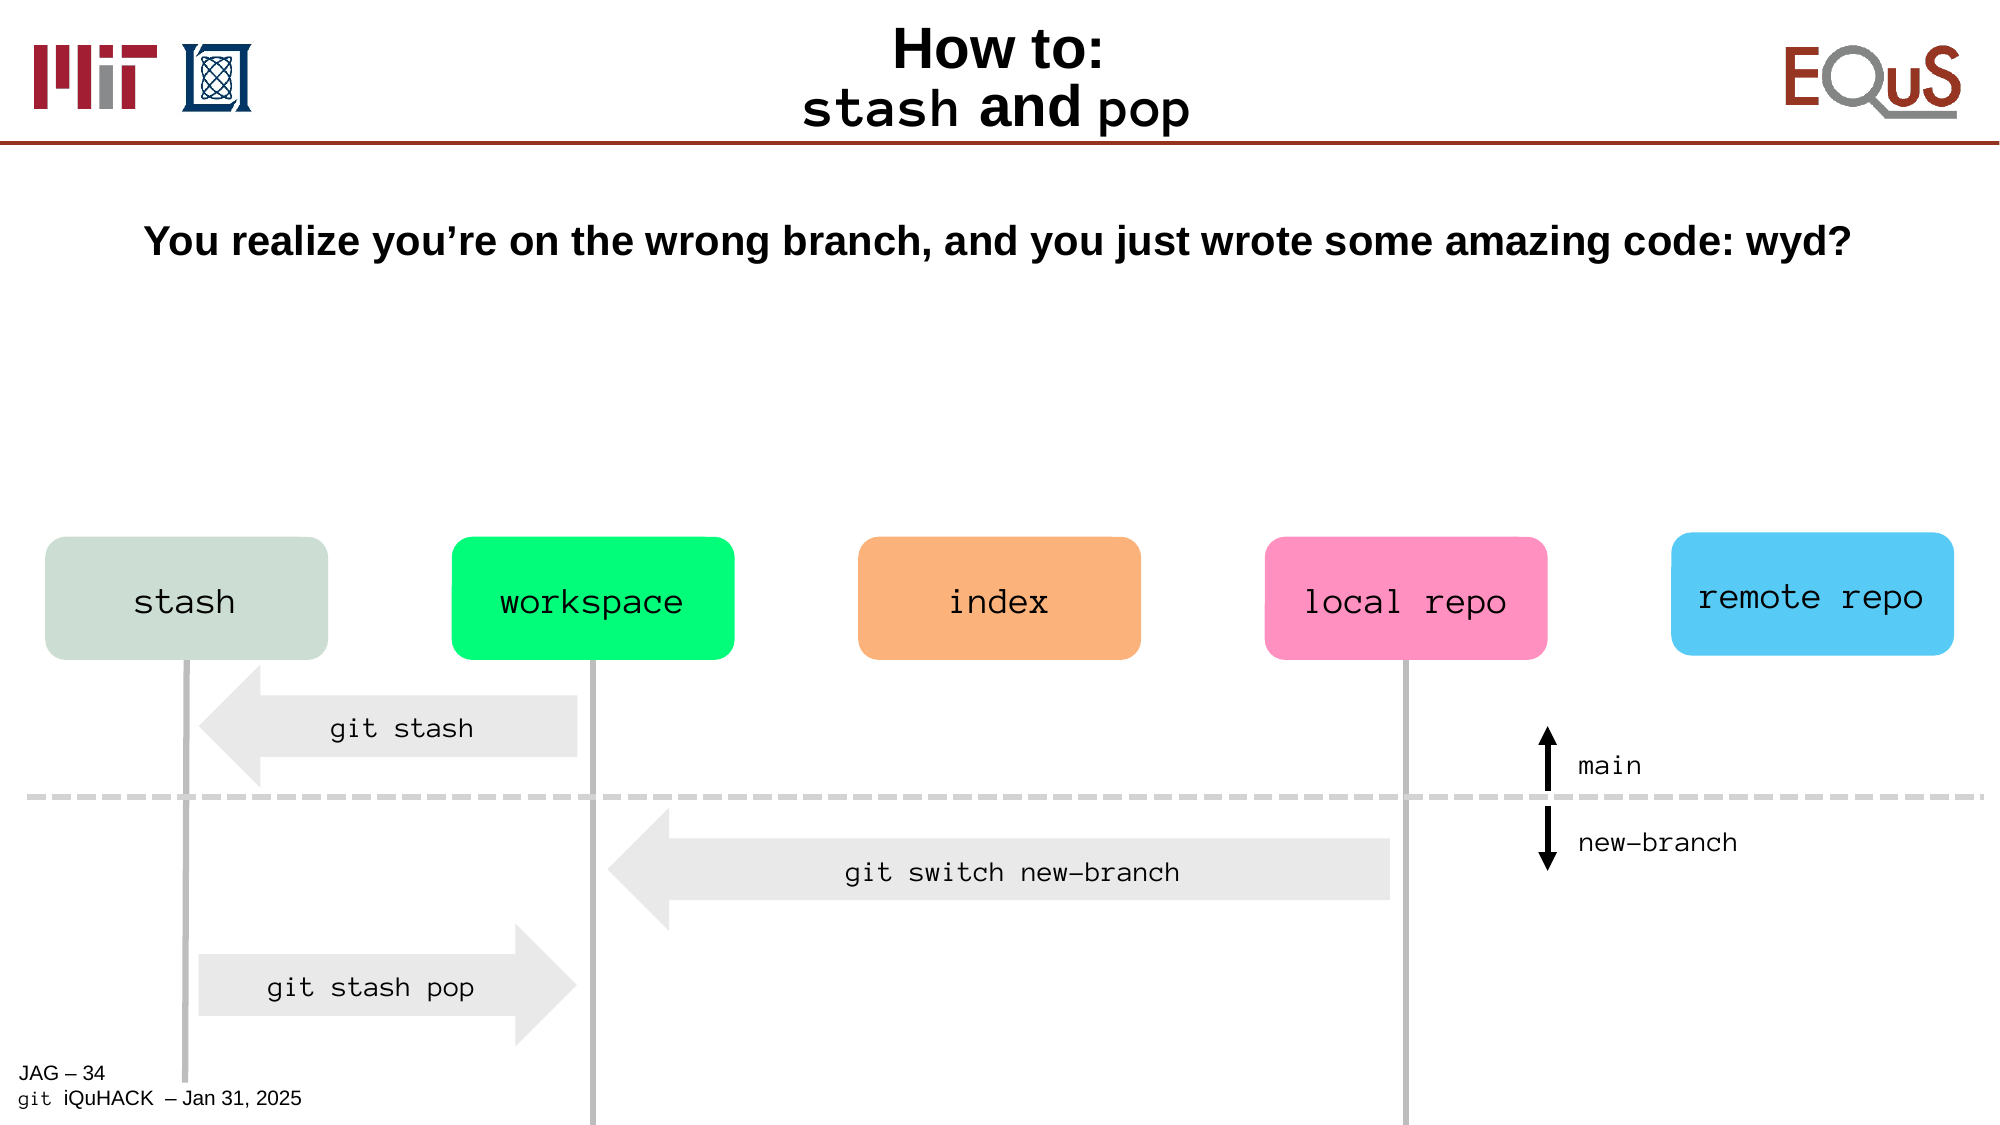

# How to: stash and pop
You realize you’re on the wrong branch, and you just wrote some amazing code: wyd?
remote repo
stash
workspace
index
local repo
git stash
main
git switch new-branch
new-branch
git stash pop